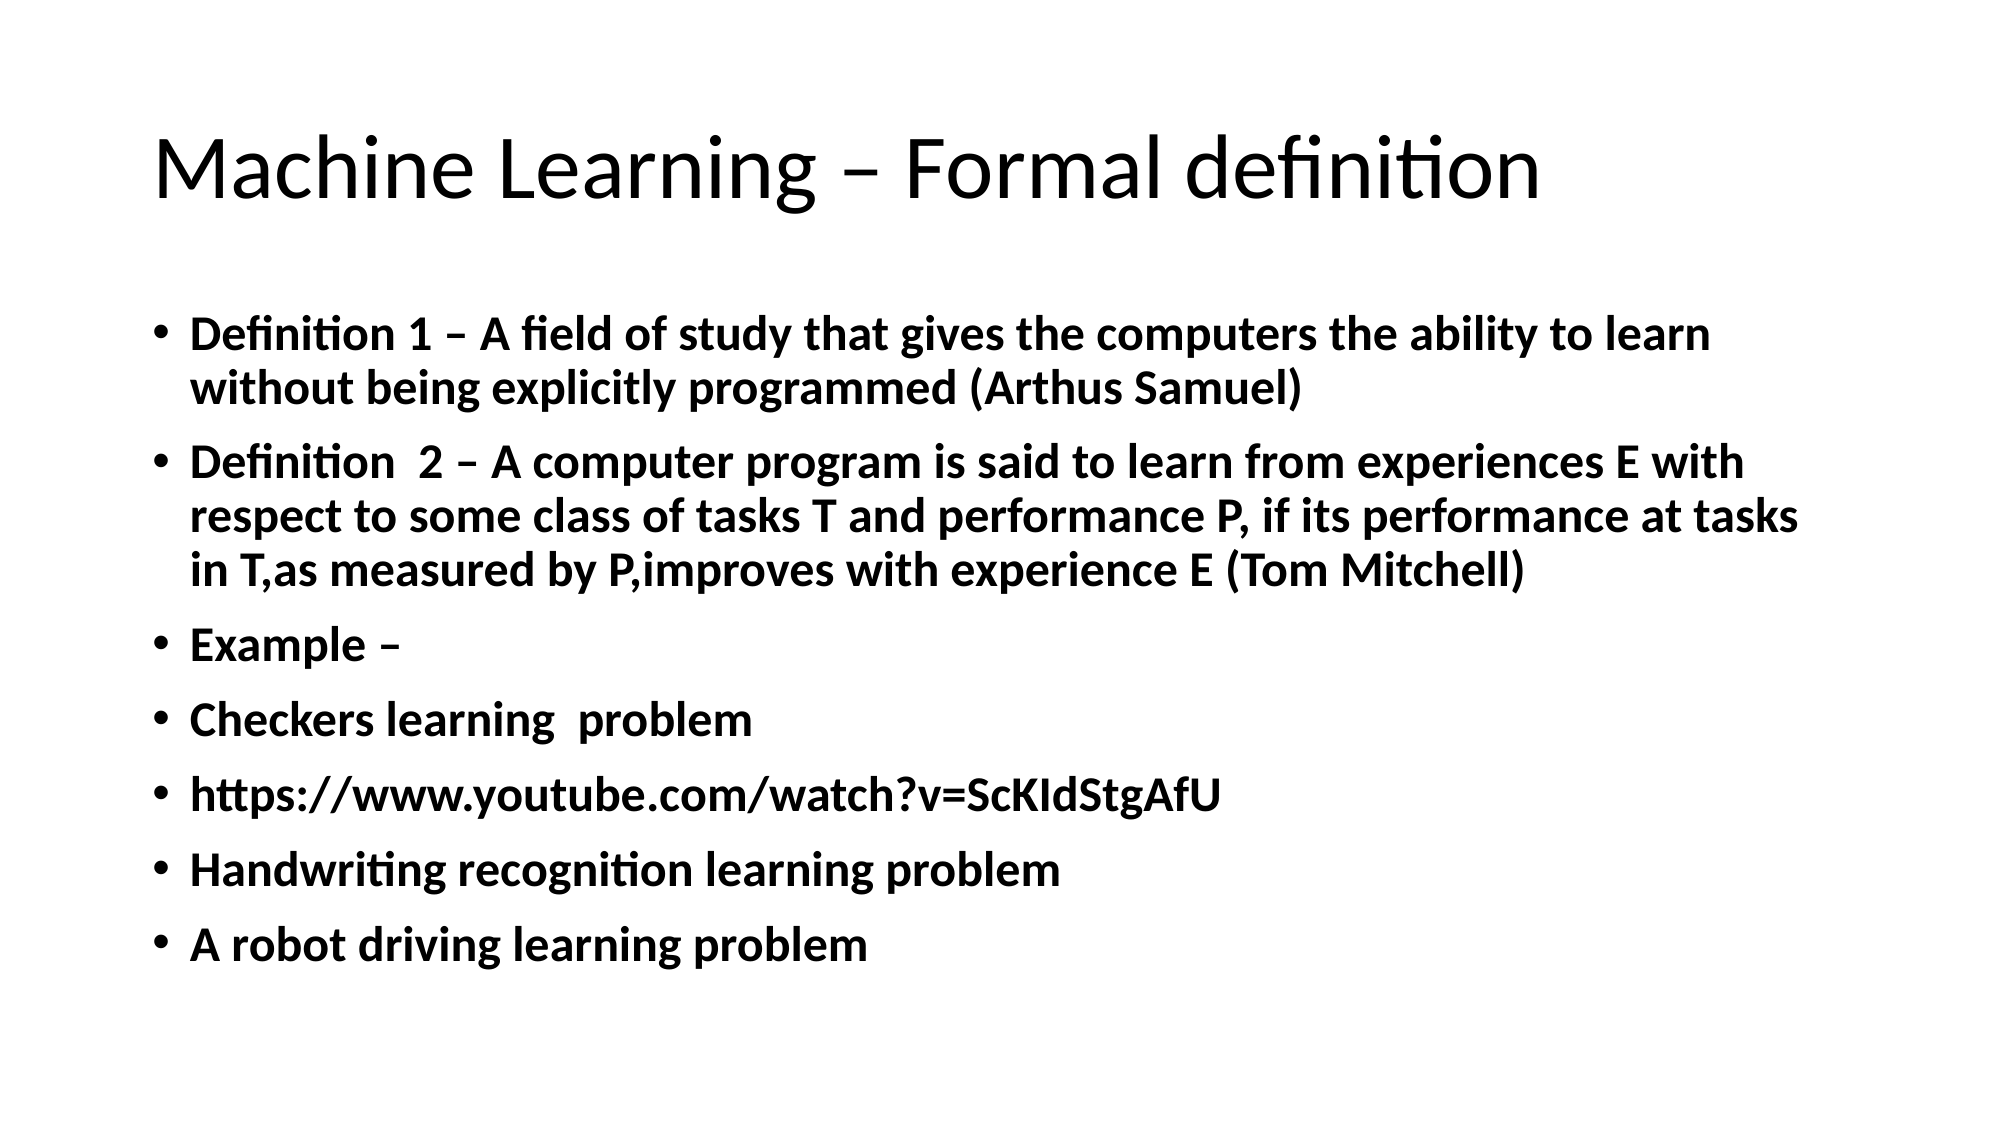

# Machine Learning – Formal definition
Definition 1 – A field of study that gives the computers the ability to learn without being explicitly programmed (Arthus Samuel)
Definition  2 – A computer program is said to learn from experiences E with respect to some class of tasks T and performance P, if its performance at tasks in T,as measured by P,improves with experience E (Tom Mitchell)
Example –
Checkers learning  problem
https://www.youtube.com/watch?v=ScKIdStgAfU
Handwriting recognition learning problem
A robot driving learning problem